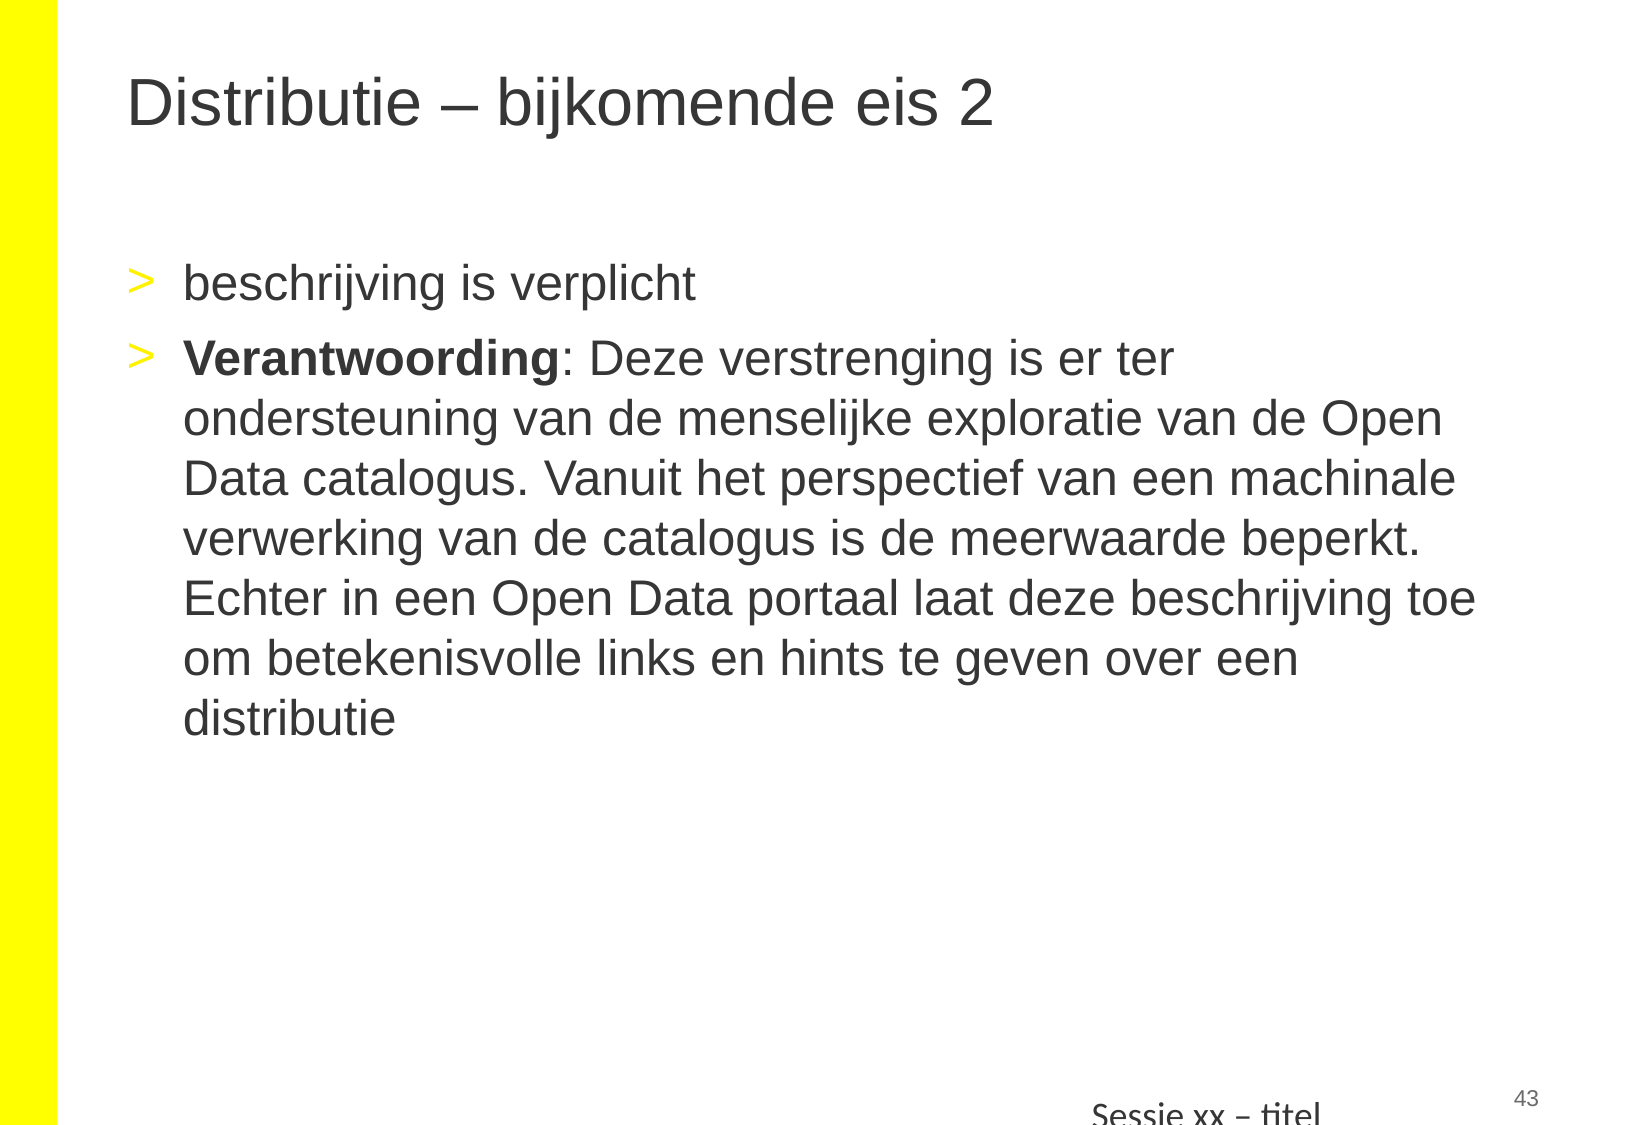

# Distributie – bijkomende eis 2
beschrijving is verplicht
Verantwoording: Deze verstrenging is er ter ondersteuning van de menselijke exploratie van de Open Data catalogus. Vanuit het perspectief van een machinale verwerking van de catalogus is de meerwaarde beperkt. Echter in een Open Data portaal laat deze beschrijving toe om betekenisvolle links en hints te geven over een distributie
43
Sessie xx – titel